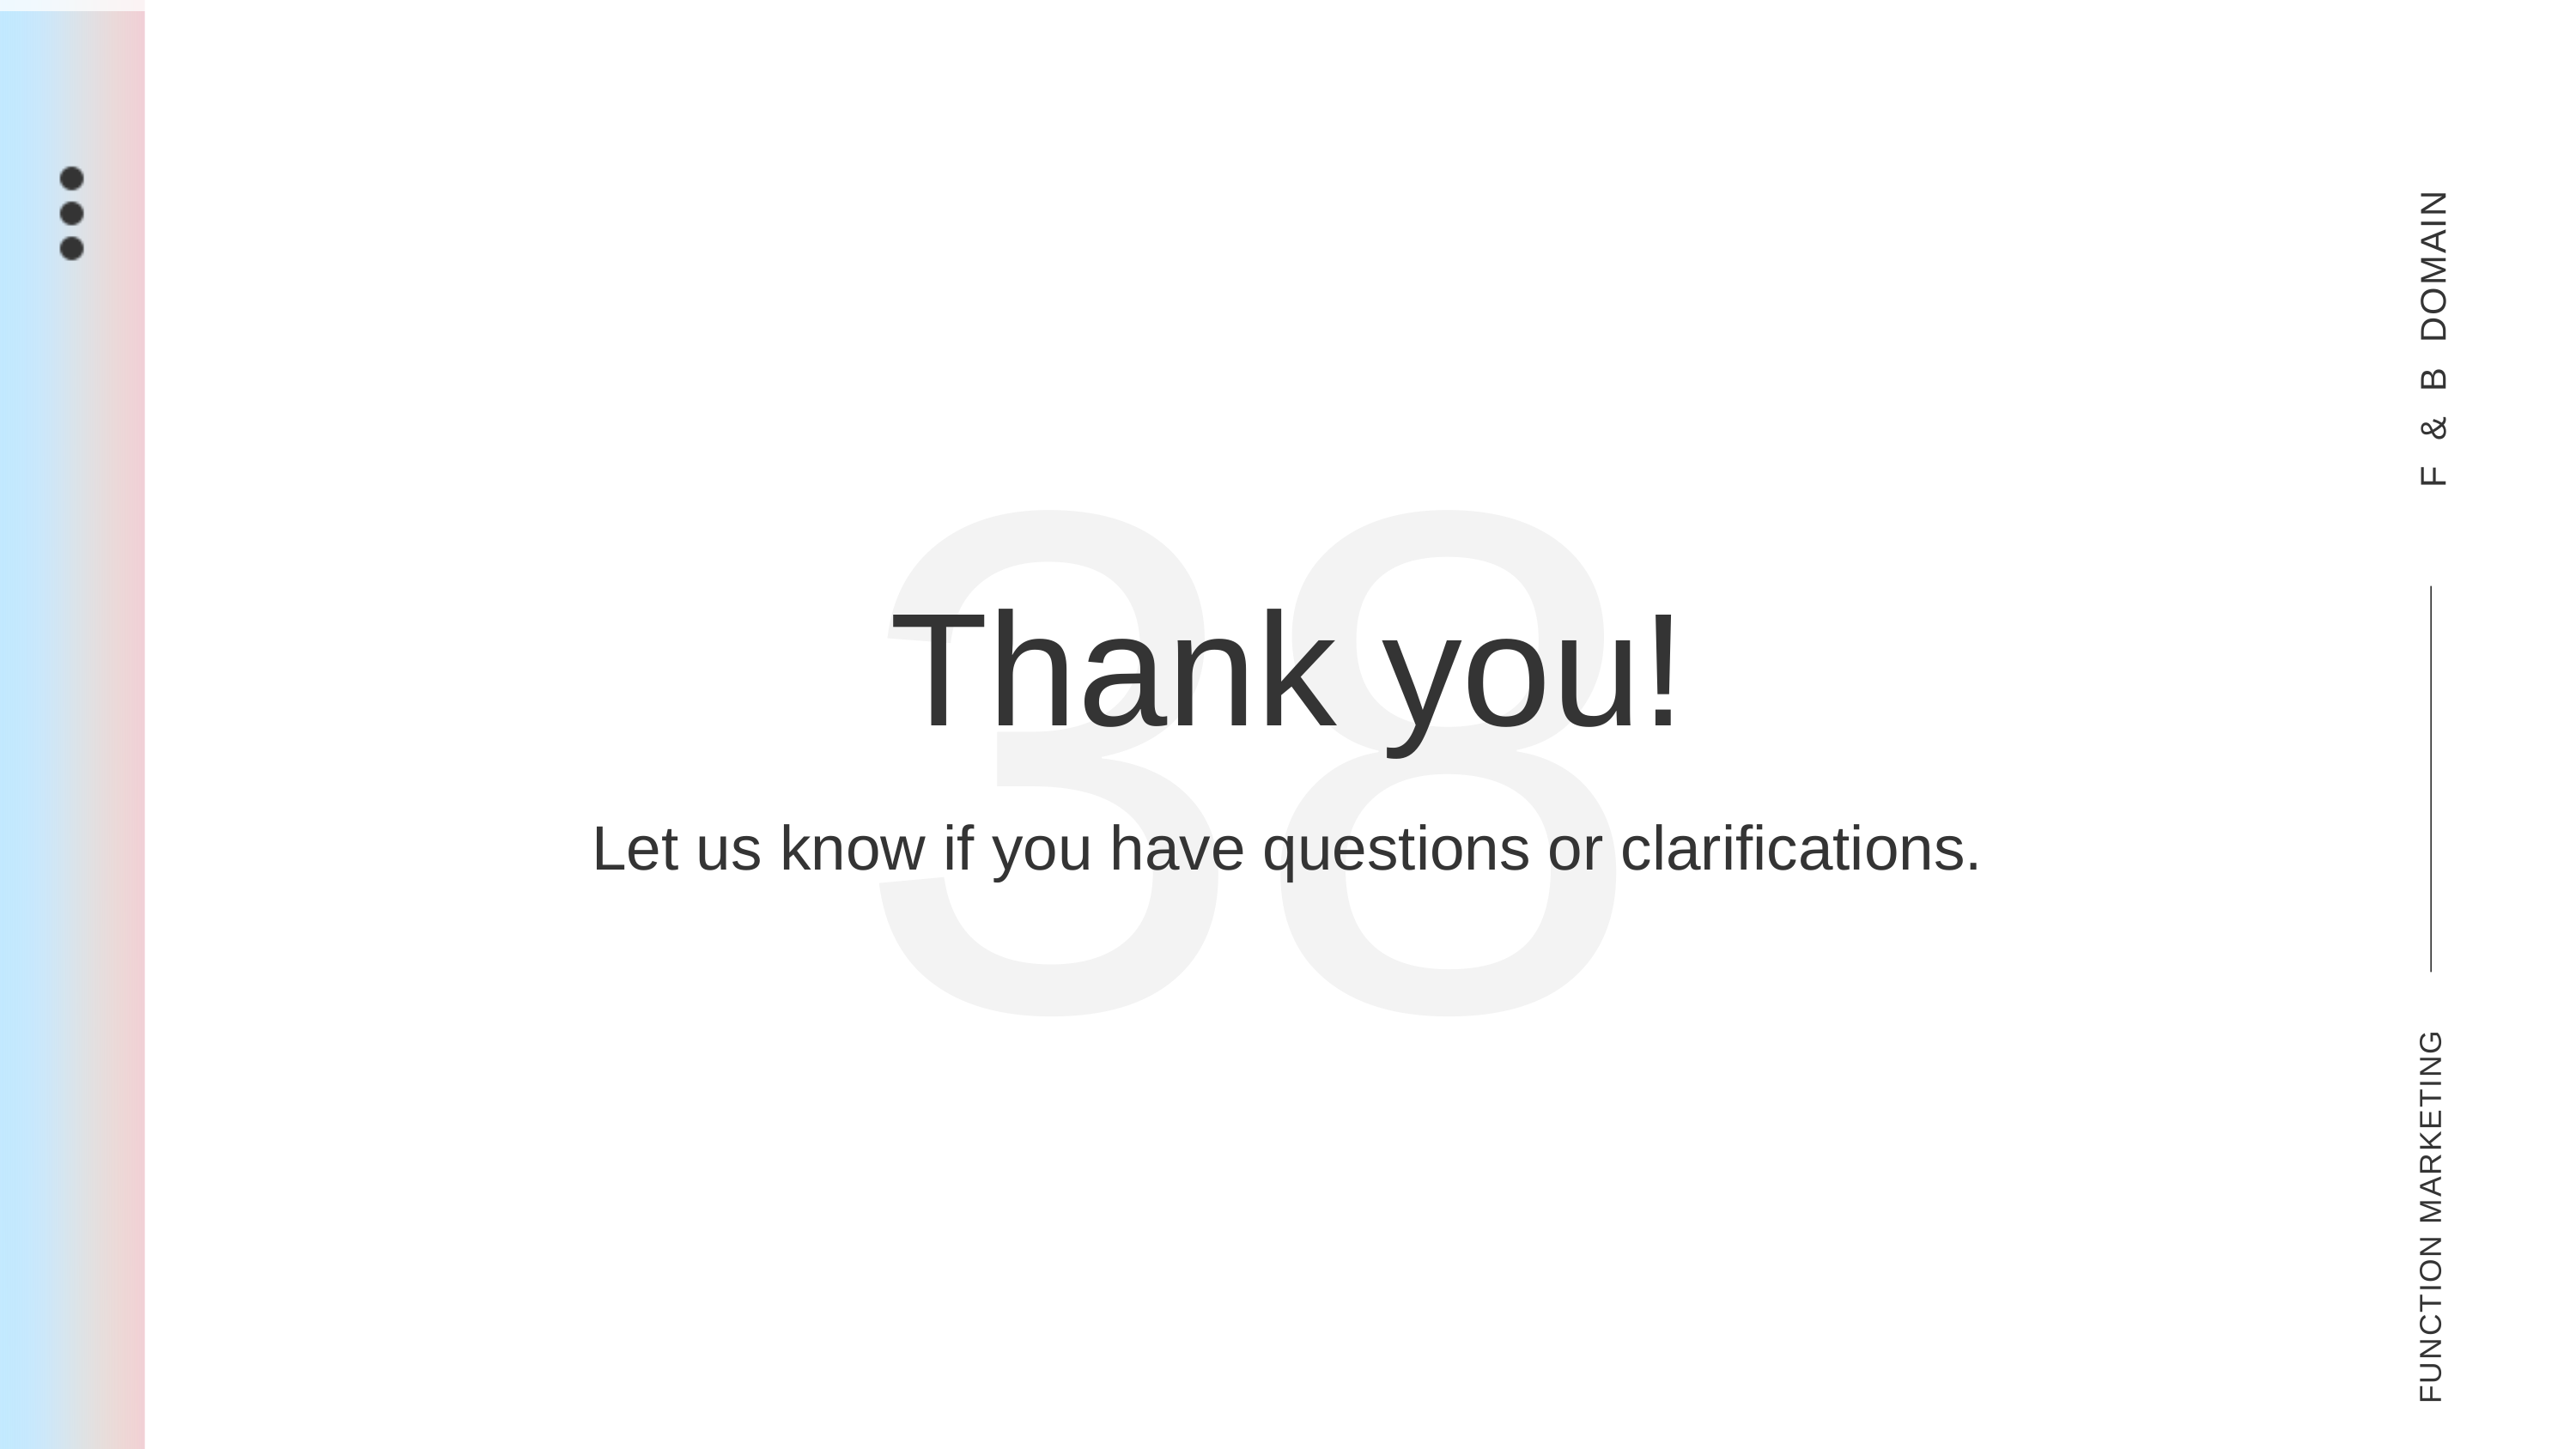

38
F  &  B  DOMAIN
Thank you!
Let us know if you have questions or clarifications.

FUNCTION MARKETING